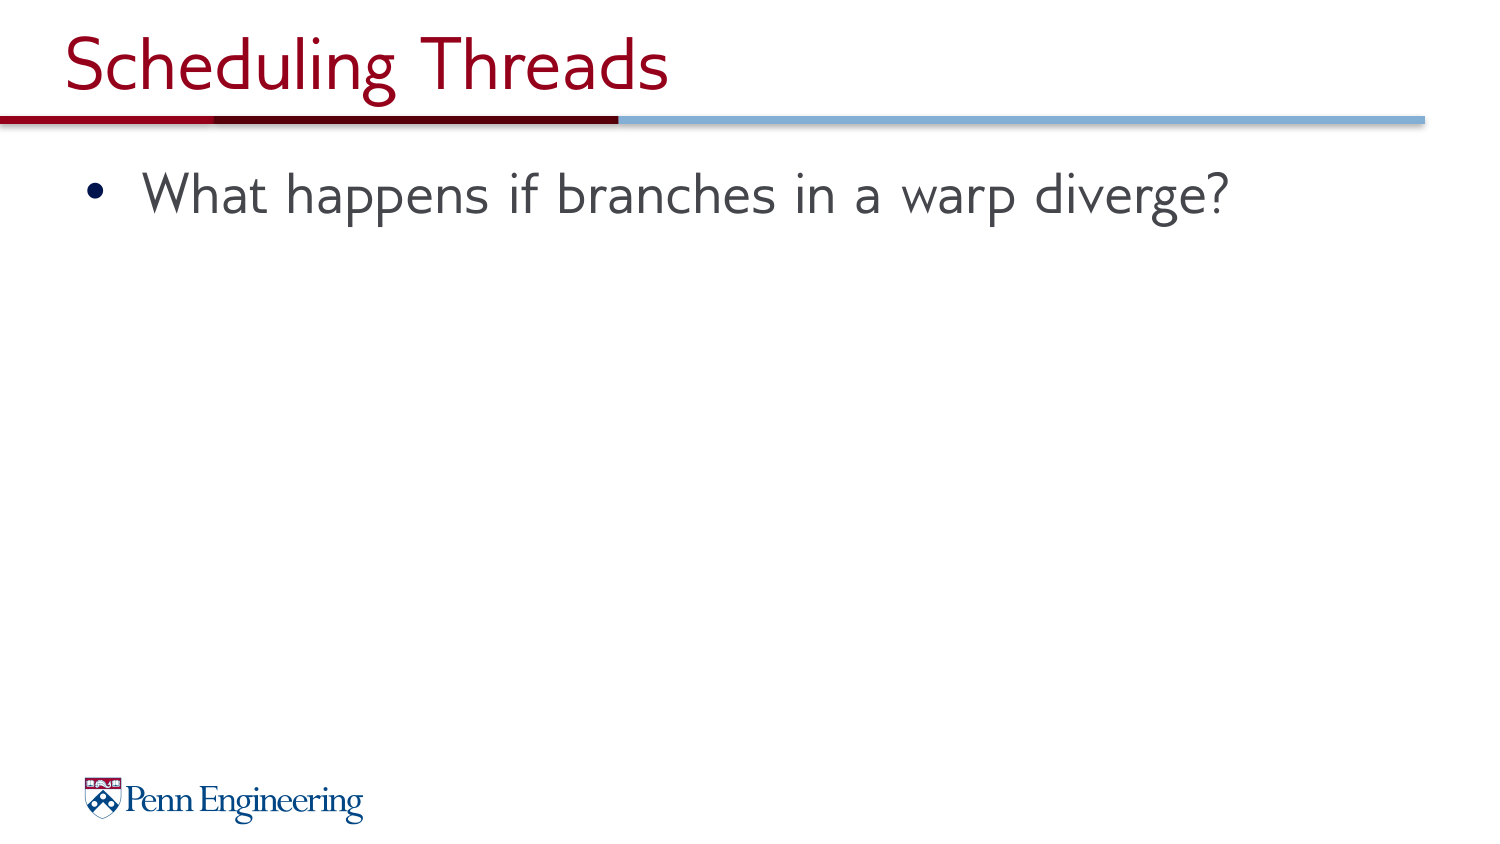

# Scheduling Threads
What happens if branches in a warp diverge?